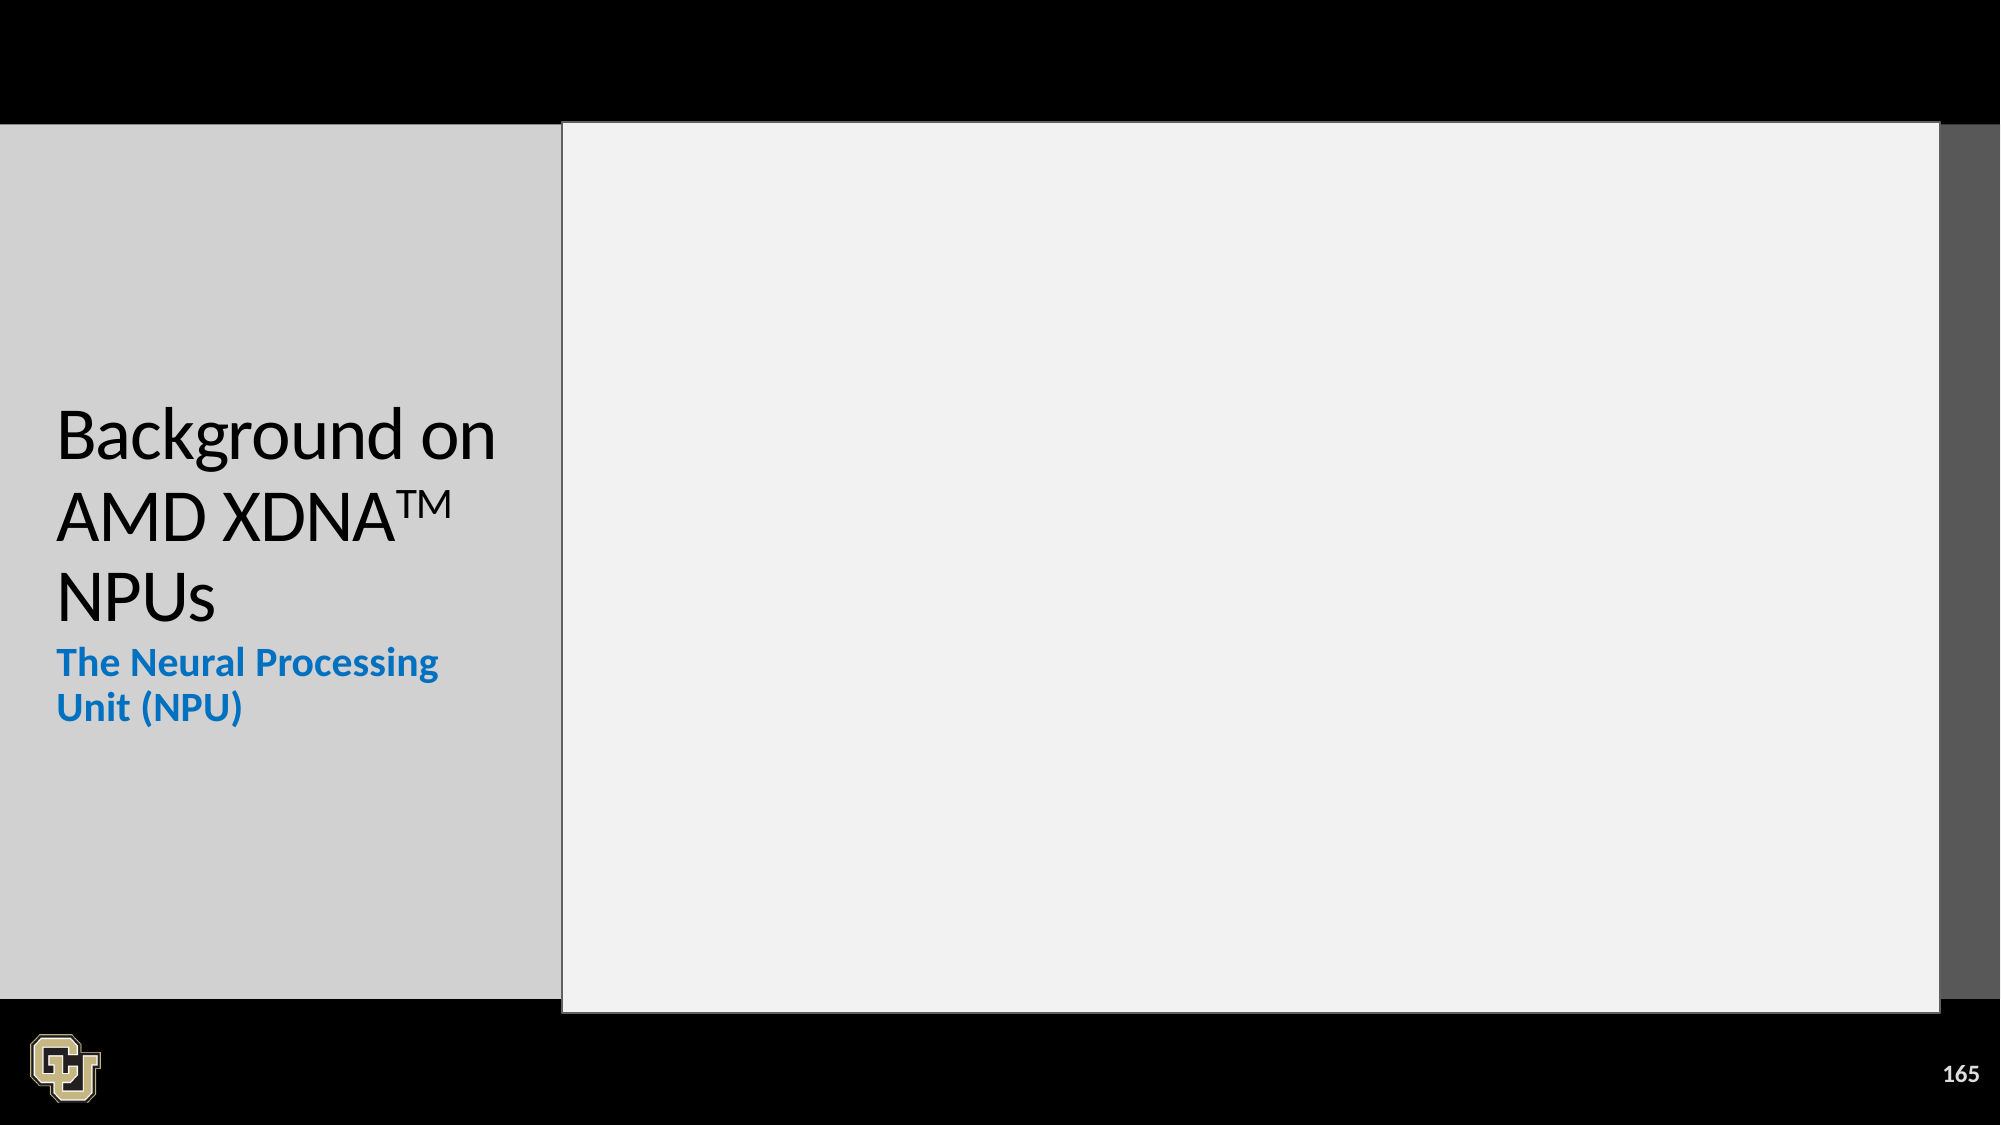

# Background on AMD XDNATM NPUs
The Neural Processing Unit (NPU)

165